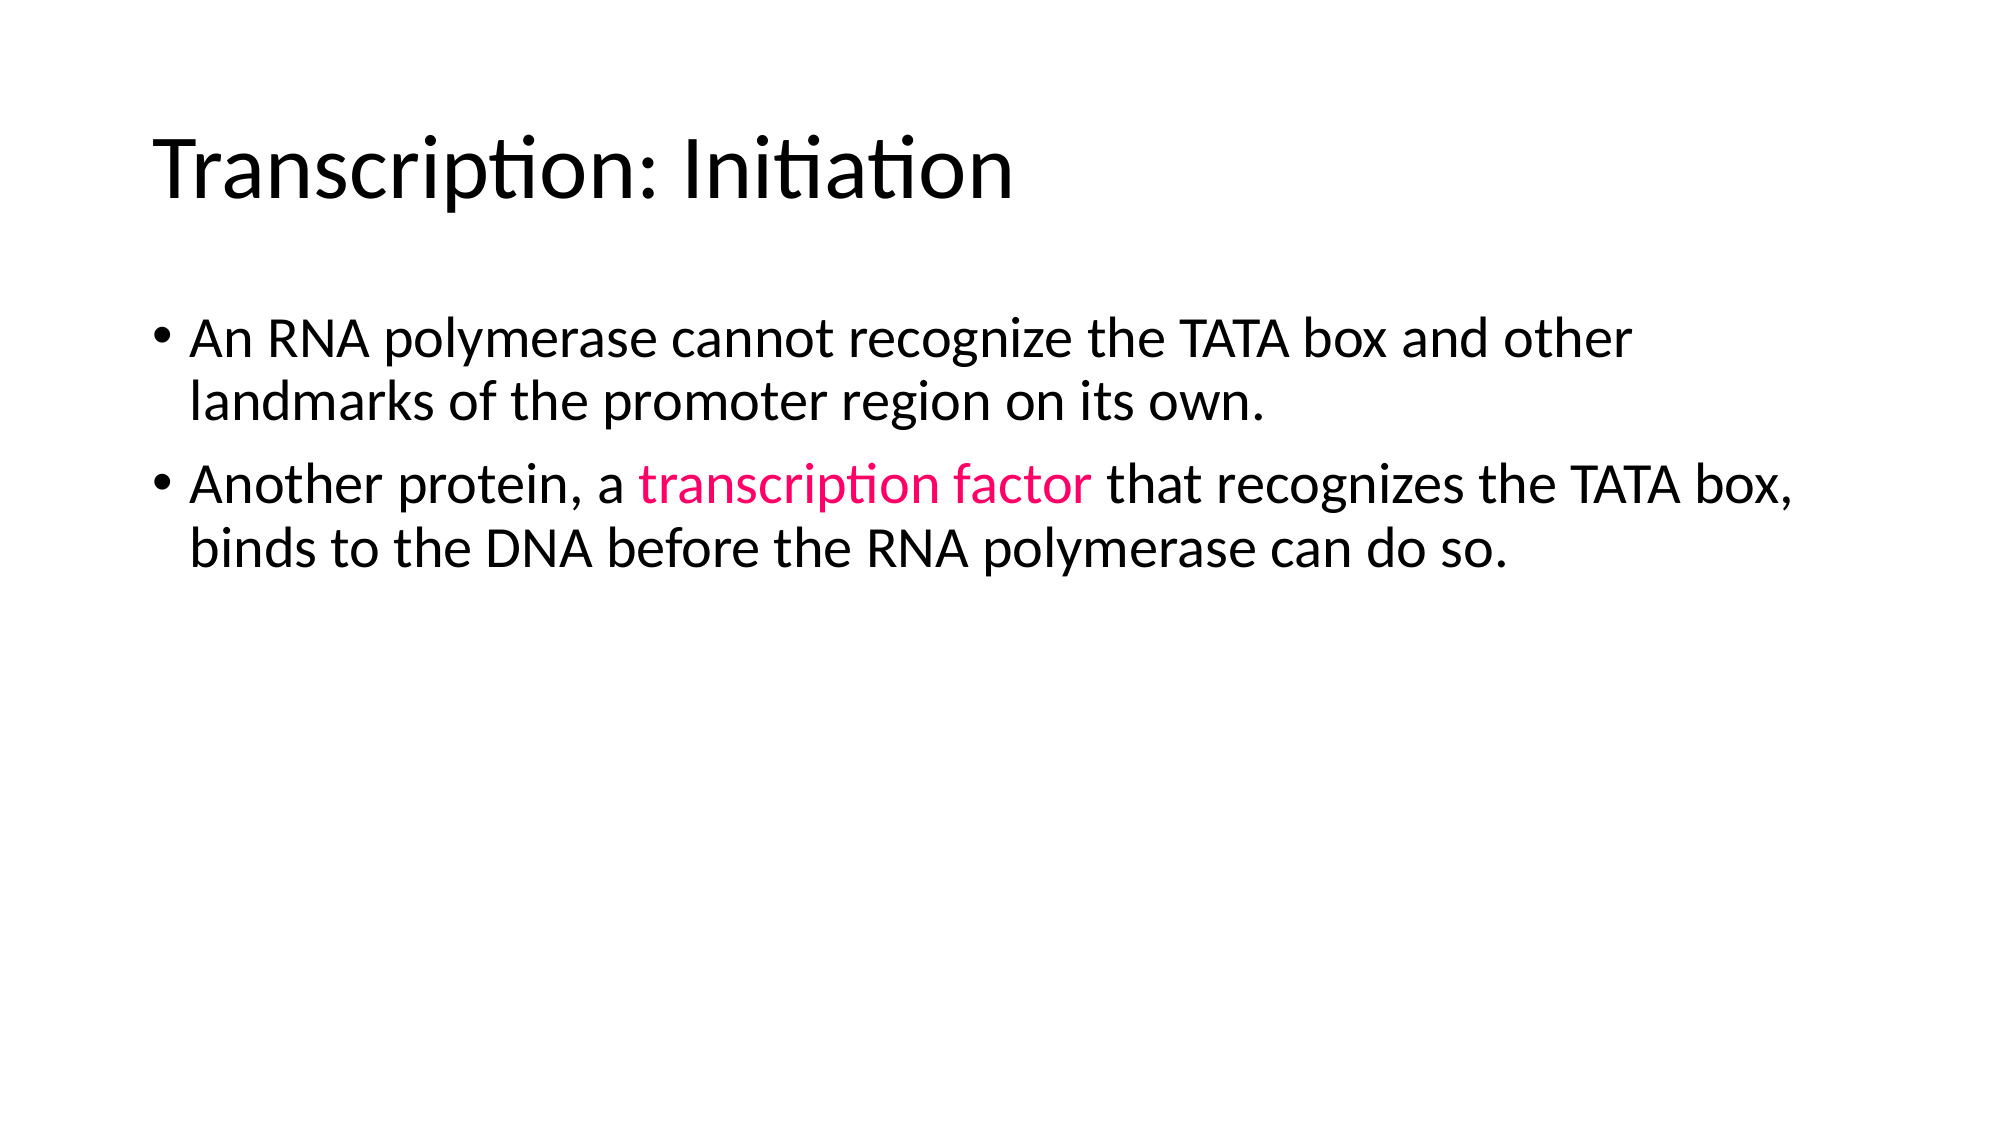

# Transcription: Initiation
An RNA polymerase cannot recognize the TATA box and other landmarks of the promoter region on its own.
Another protein, a transcription factor that recognizes the TATA box, binds to the DNA before the RNA polymerase can do so.